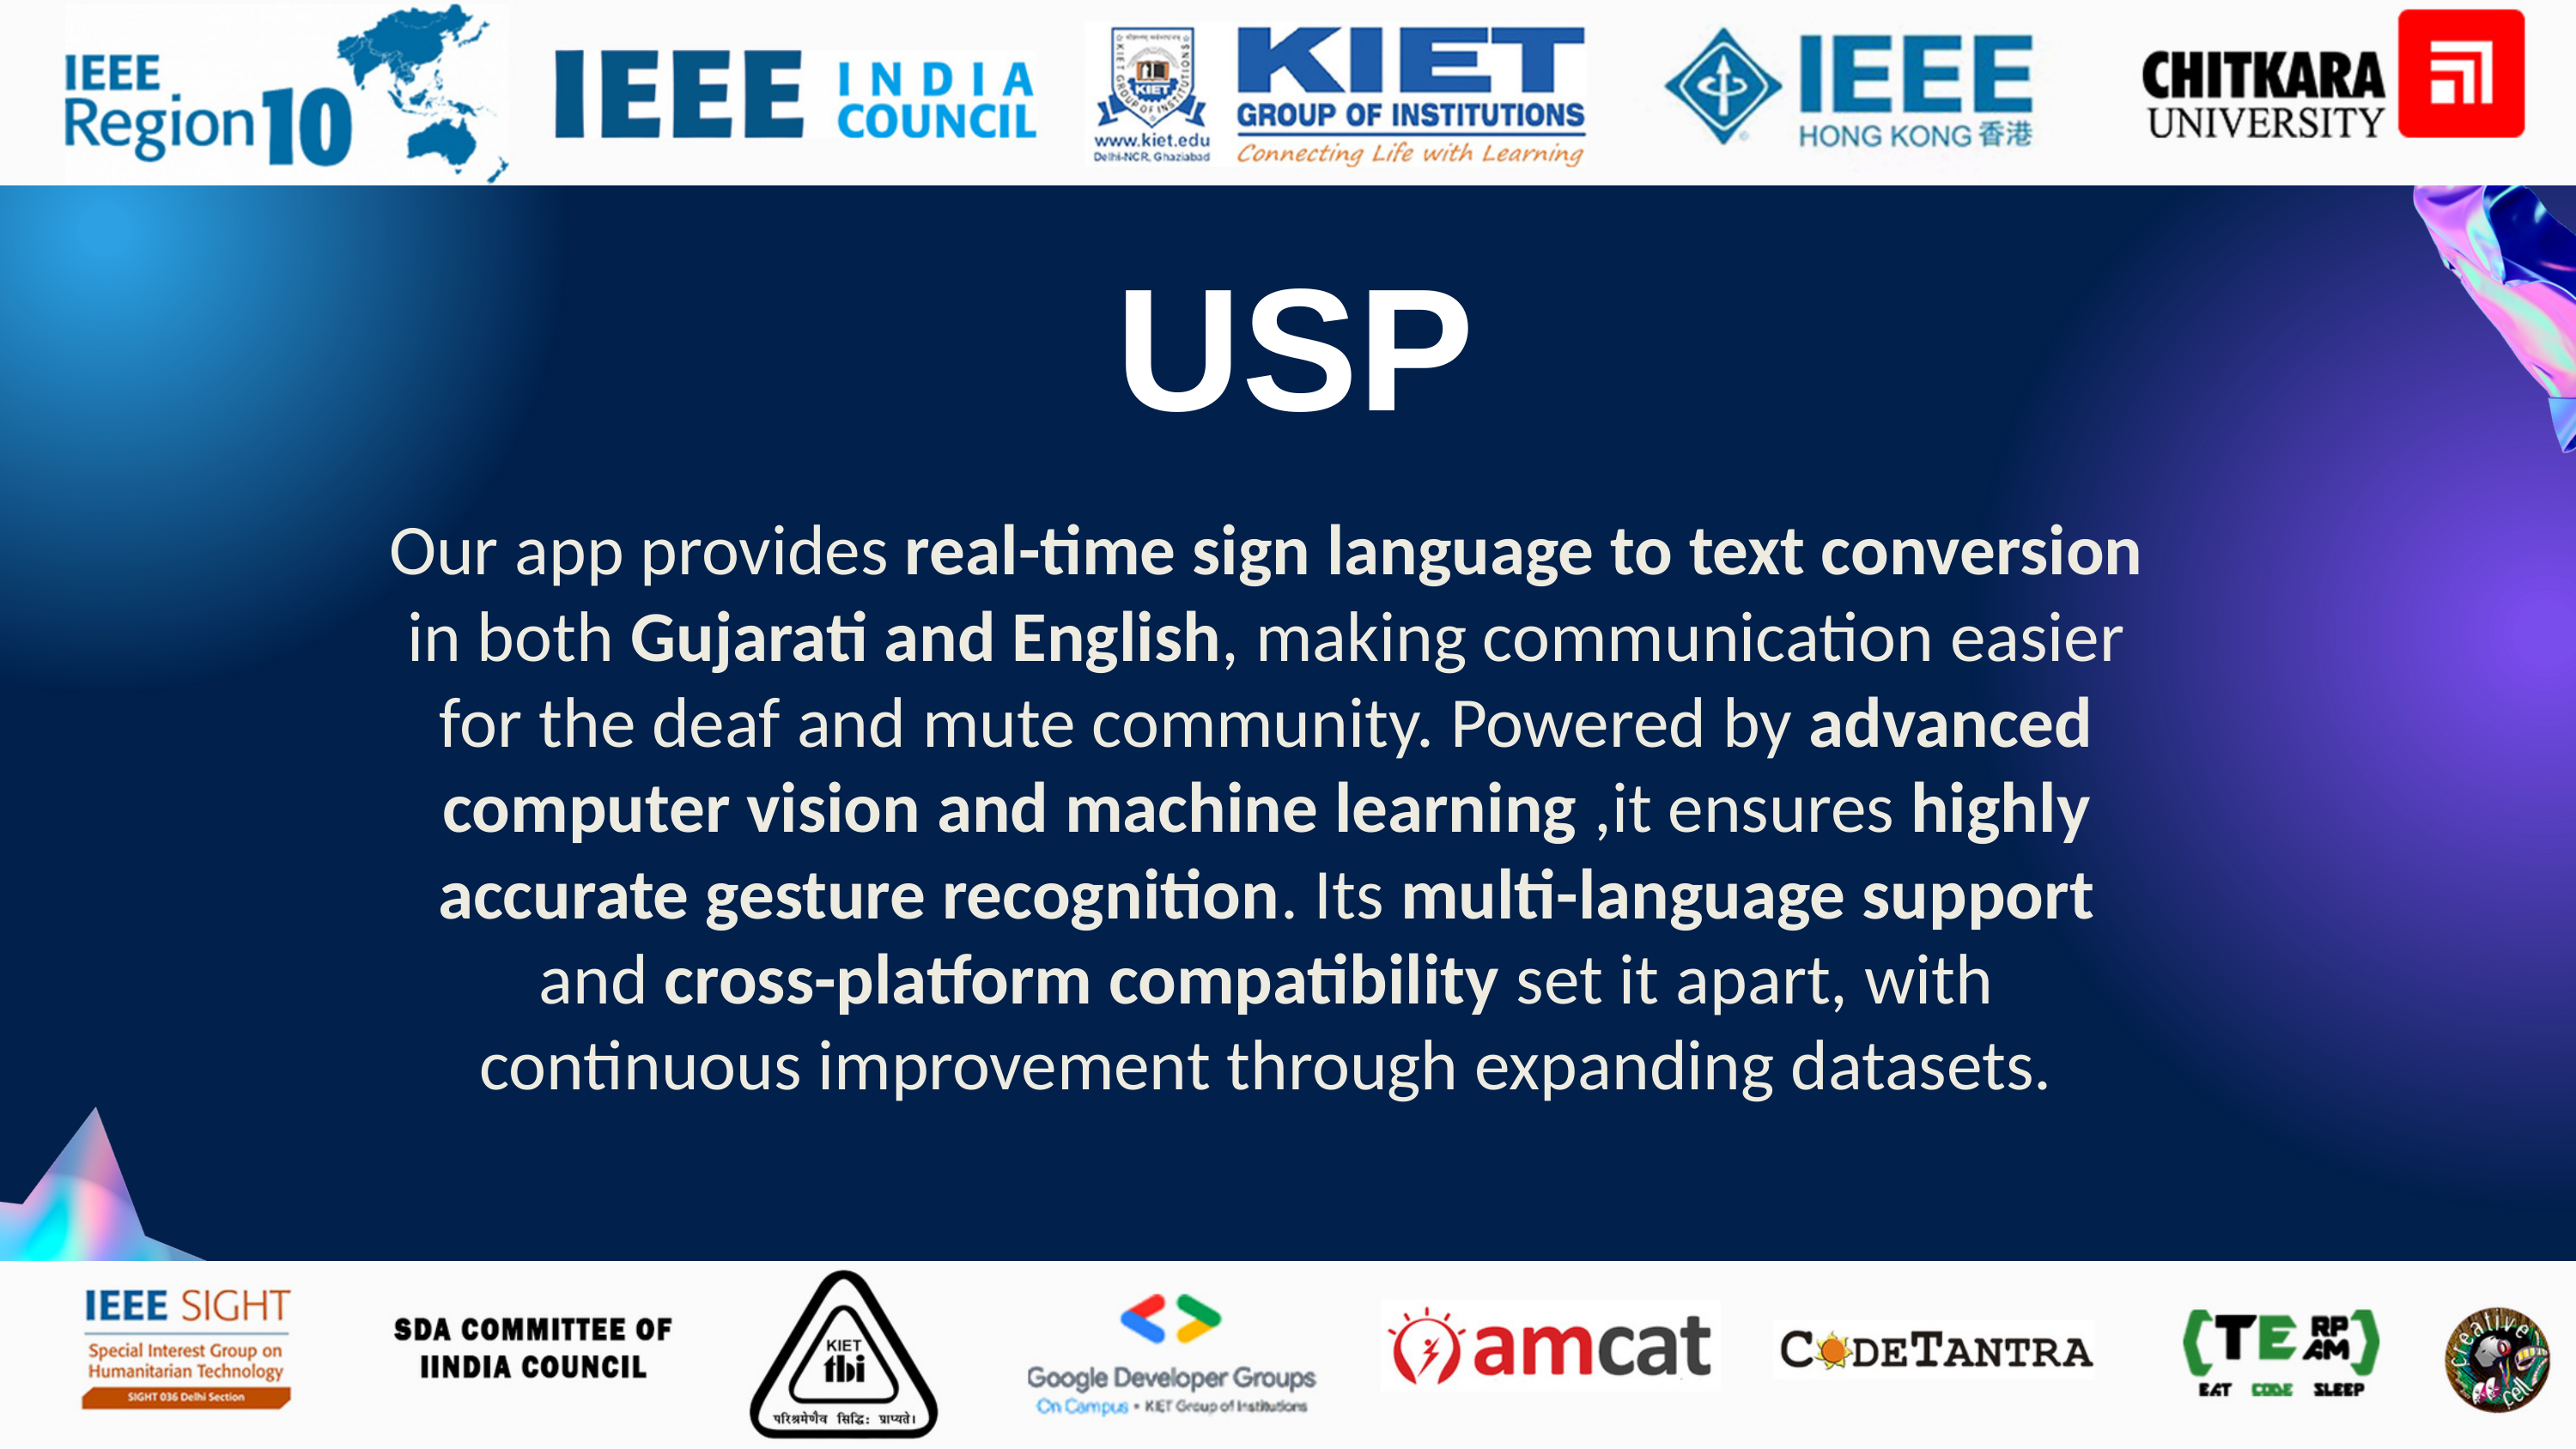

USP
Our app provides real-time sign language to text conversion in both Gujarati and English, making communication easier for the deaf and mute community. Powered by advanced computer vision and machine learning ,it ensures highly accurate gesture recognition. Its multi-language support and cross-platform compatibility set it apart, with continuous improvement through expanding datasets.